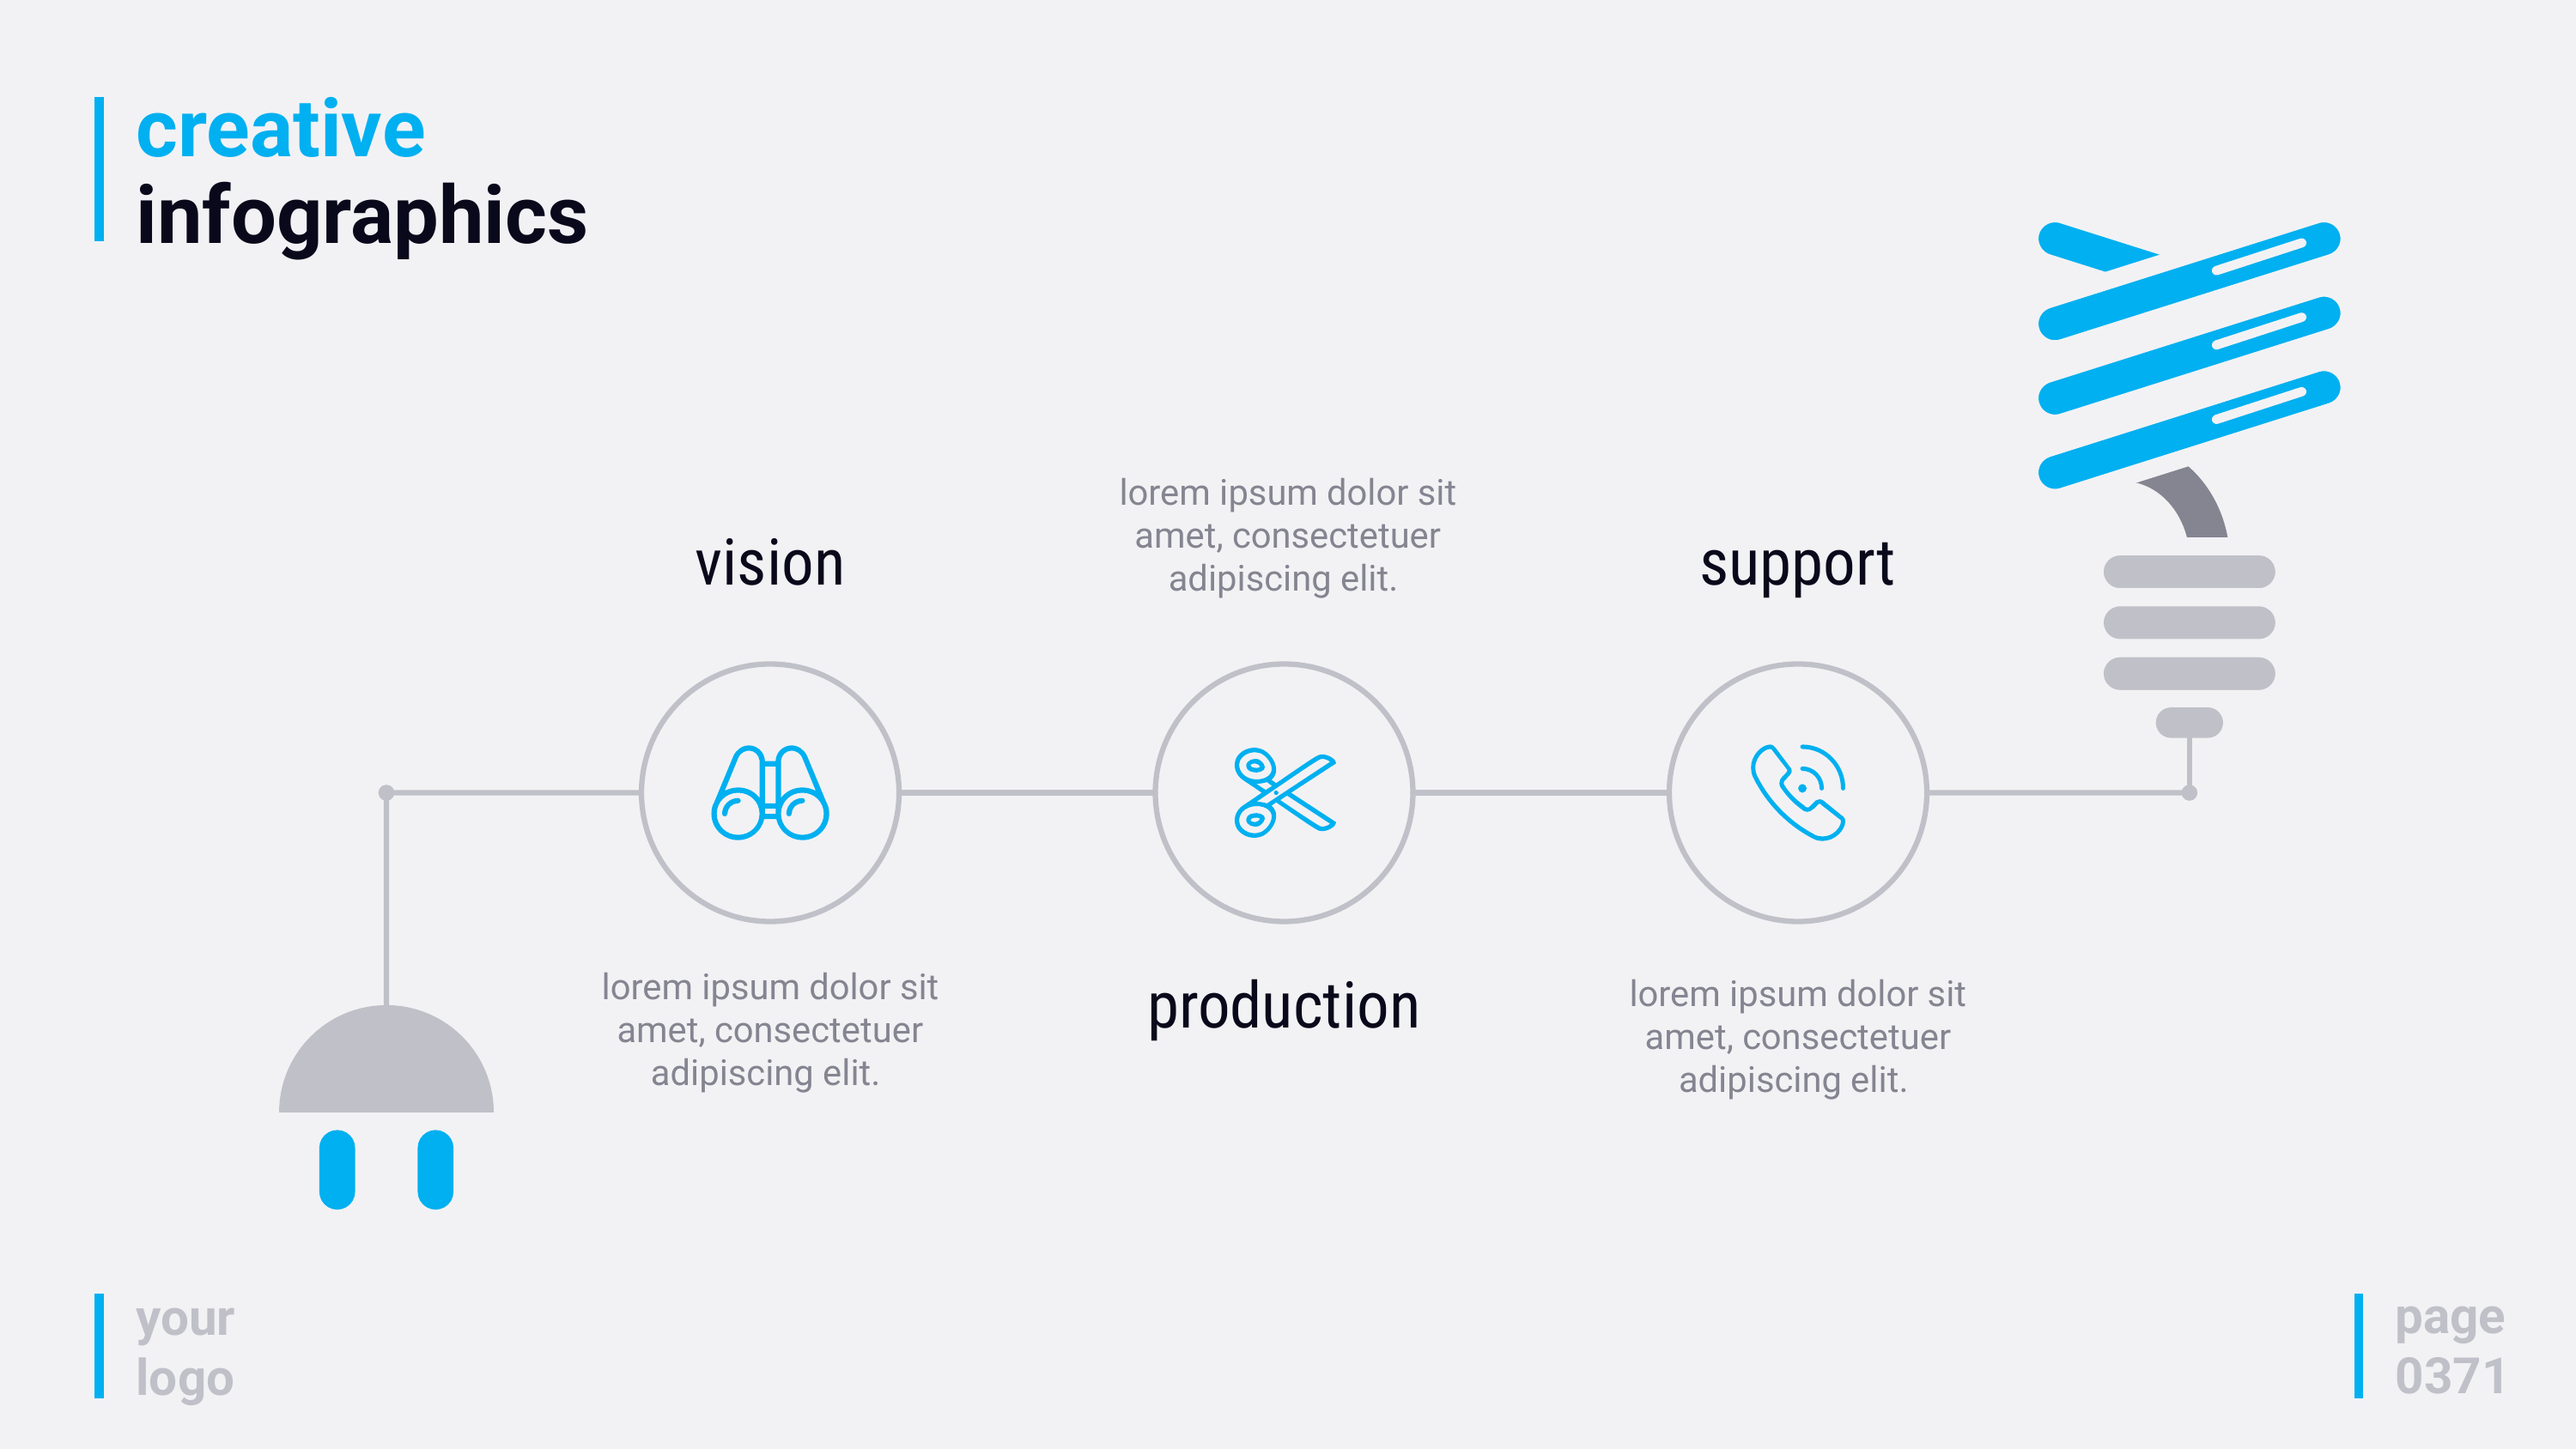

# creative infographics

lorem ipsum dolor sit amet, consectetuer adipiscing elit.
vision
support

lorem ipsum dolor sit amet, consectetuer adipiscing elit.
production
lorem ipsum dolor sit amet, consectetuer adipiscing elit.
page
0371